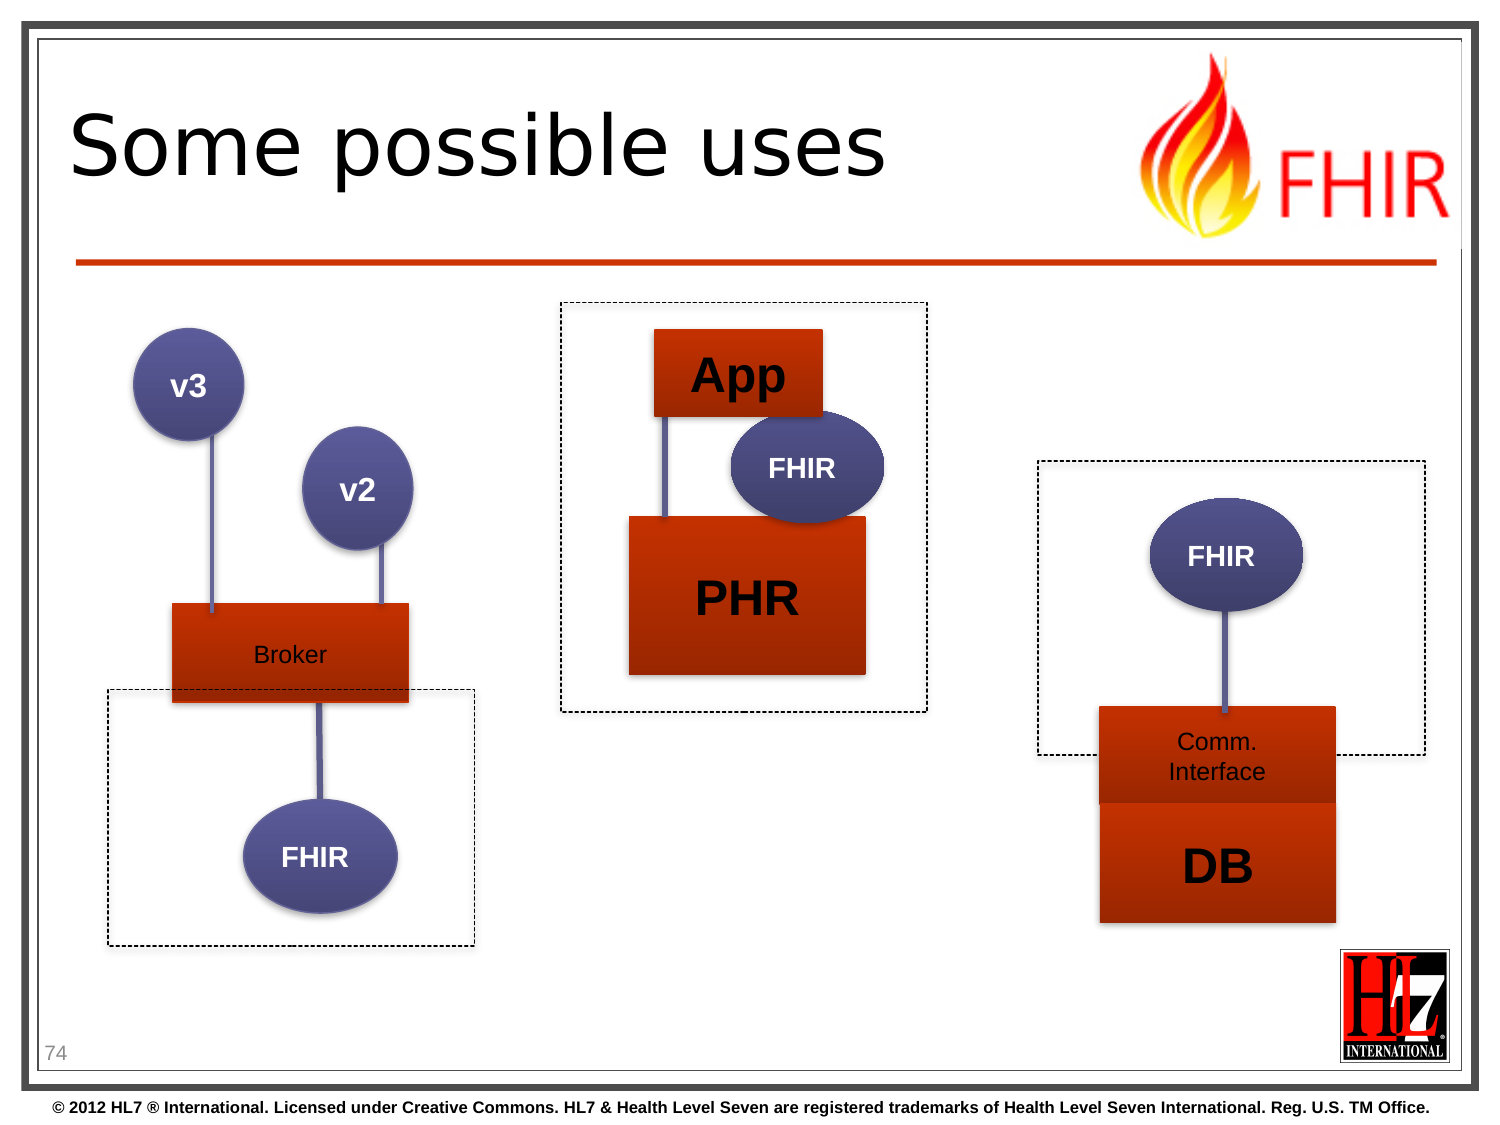

# Some possible uses

v3
App
FHIR
v2

FHIR
PHR
Broker

Comm.
Interface
FHIR
DB
74